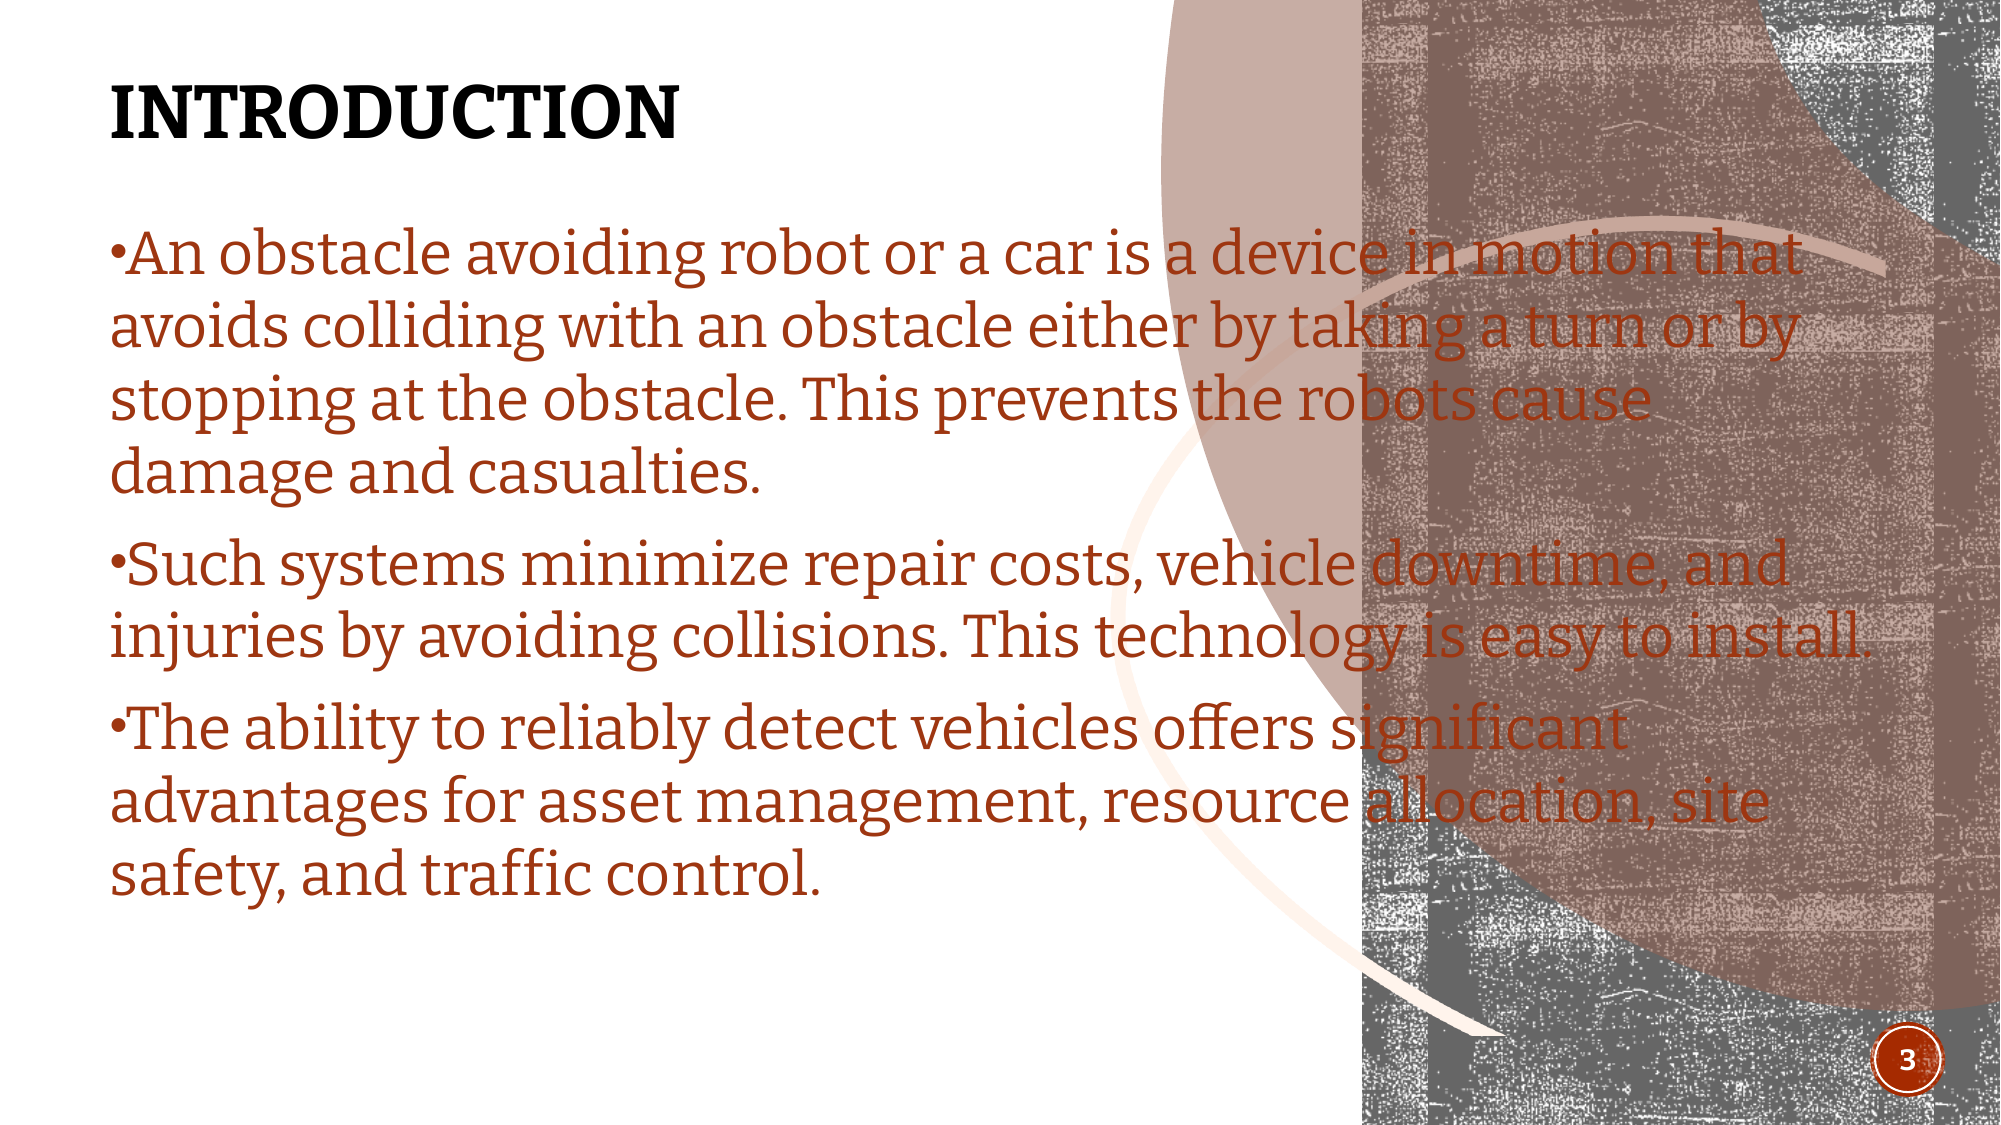

# introduction
An obstacle avoiding robot or a car is a device in motion that avoids colliding with an obstacle either by taking a turn or by stopping at the obstacle. This prevents the robots cause damage and casualties.
Such systems minimize repair costs, vehicle downtime, and injuries by avoiding collisions. This technology is easy to install.
The ability to reliably detect vehicles offers significant advantages for asset management, resource allocation, site safety, and traffic control.

3